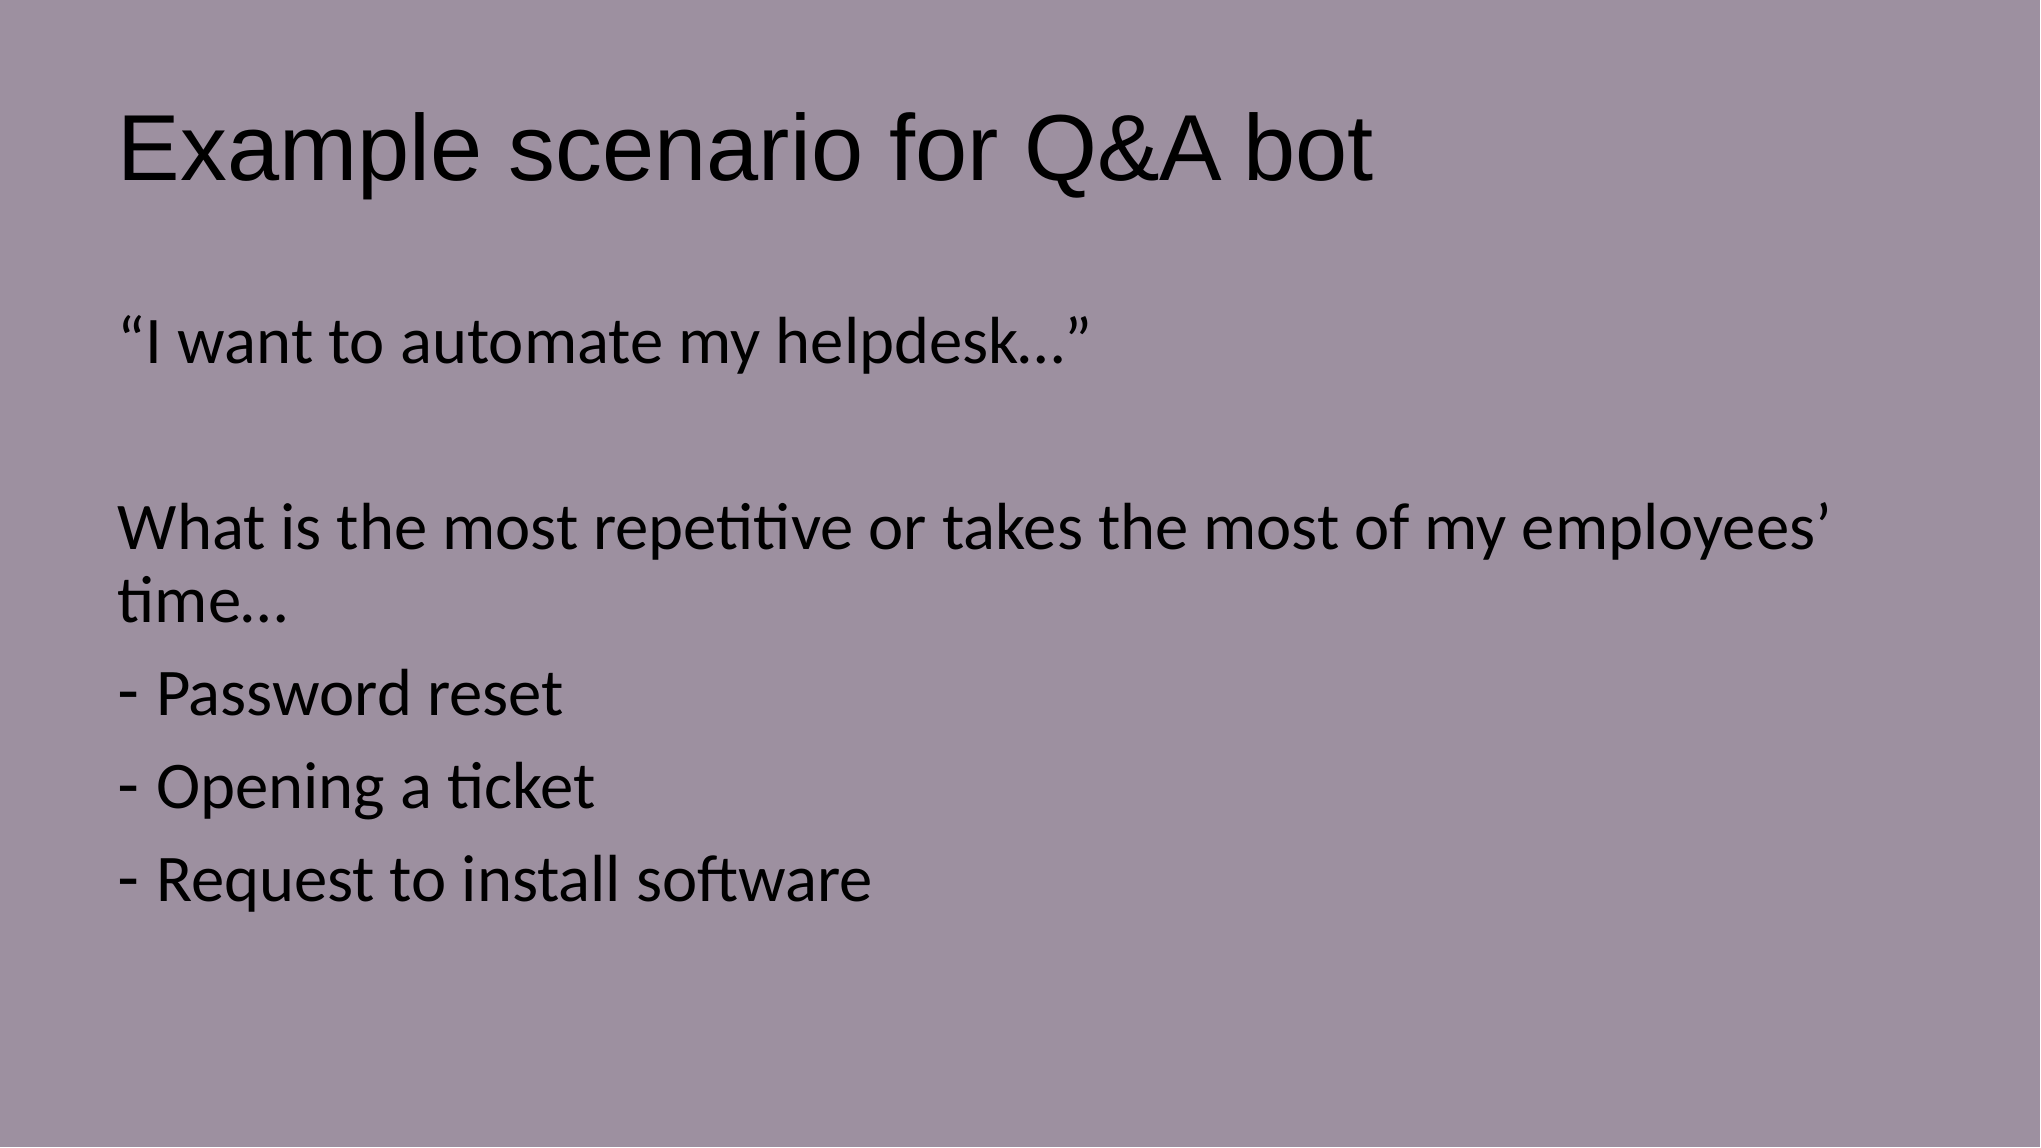

# Example scenario for Q&A bot
“I want to automate my helpdesk…”

What is the most repetitive or takes the most of my employees’ time…
Password reset
Opening a ticket
Request to install software